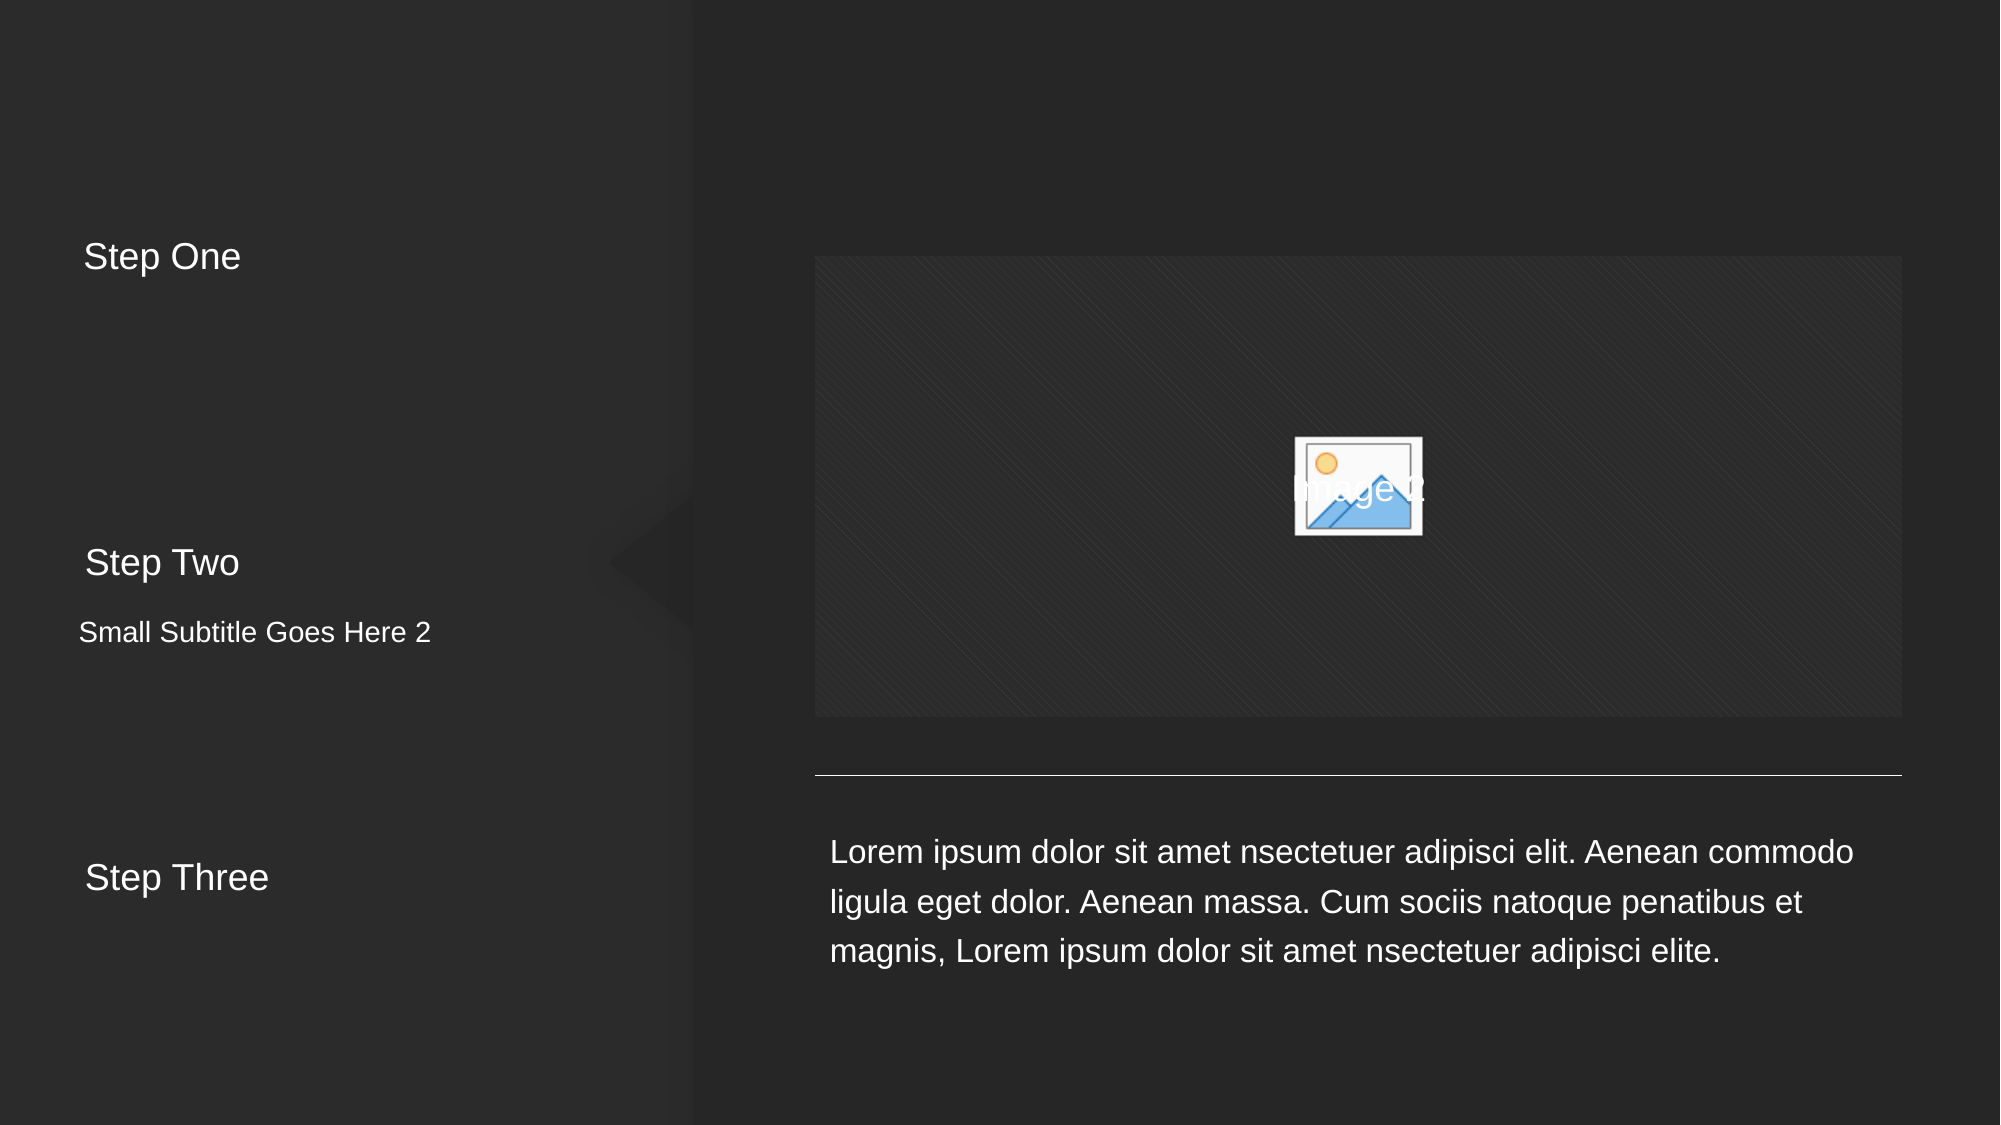

Step One

Step Two
Small Subtitle Goes Here 2
Lorem ipsum dolor sit amet nsectetuer adipisci elit. Aenean commodo ligula eget dolor. Aenean massa. Cum sociis natoque penatibus et magnis, Lorem ipsum dolor sit amet nsectetuer adipisci elite.
Step Three